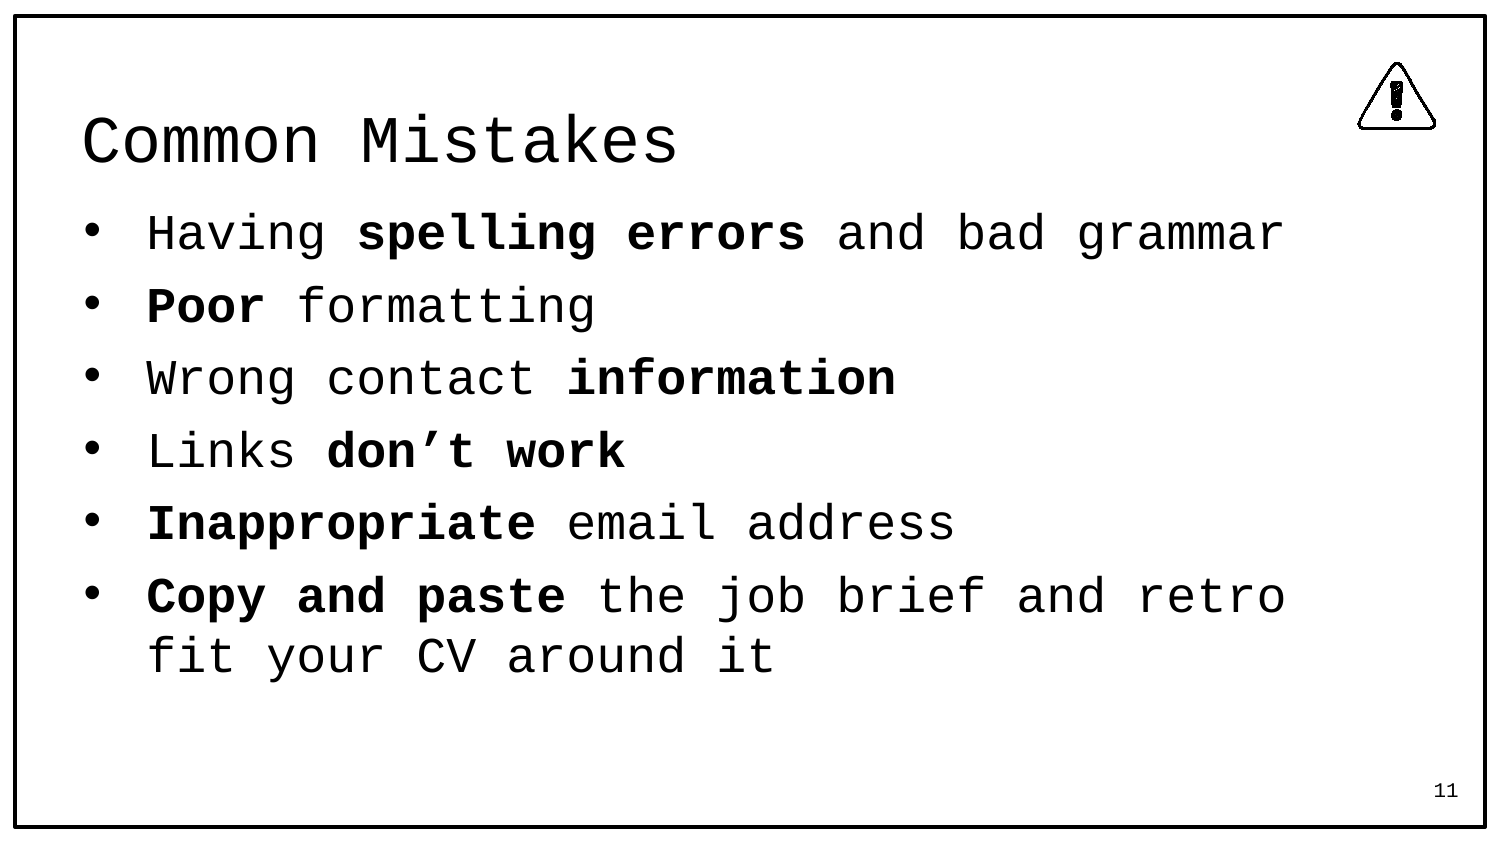

# Common Mistakes
Having spelling errors and bad grammar
Poor formatting
Wrong contact information
Links don’t work
Inappropriate email address
Copy and paste the job brief and retro fit your CV around it
11